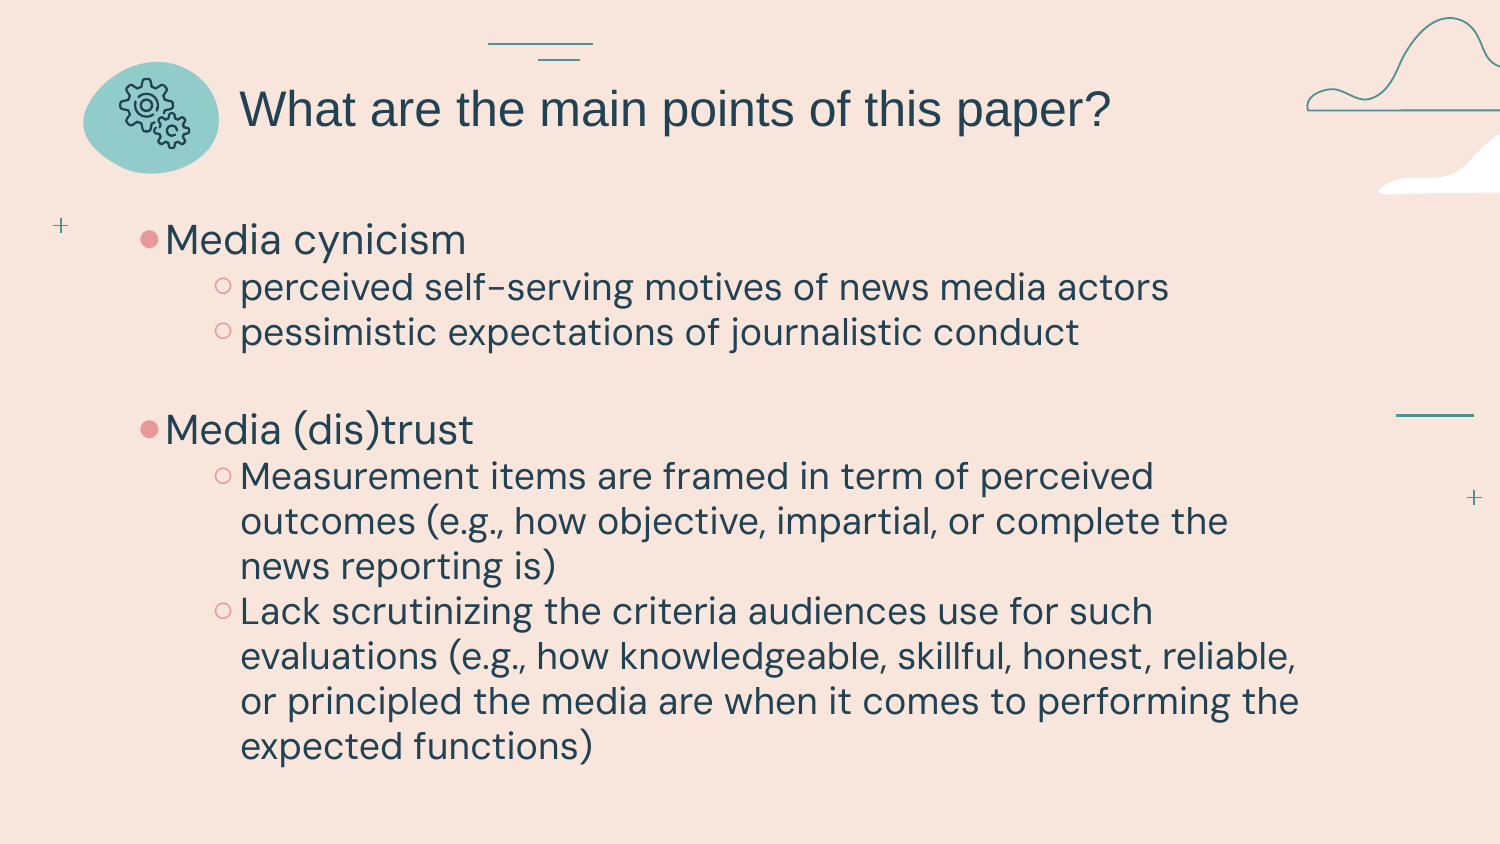

# What are the main points of this paper?
Media cynicism
perceived self-serving motives of news media actors
pessimistic expectations of journalistic conduct
Media (dis)trust
Measurement items are framed in term of perceived outcomes (e.g., how objective, impartial, or complete the news reporting is)
Lack scrutinizing the criteria audiences use for such evaluations (e.g., how knowledgeable, skillful, honest, reliable, or principled the media are when it comes to performing the expected functions)